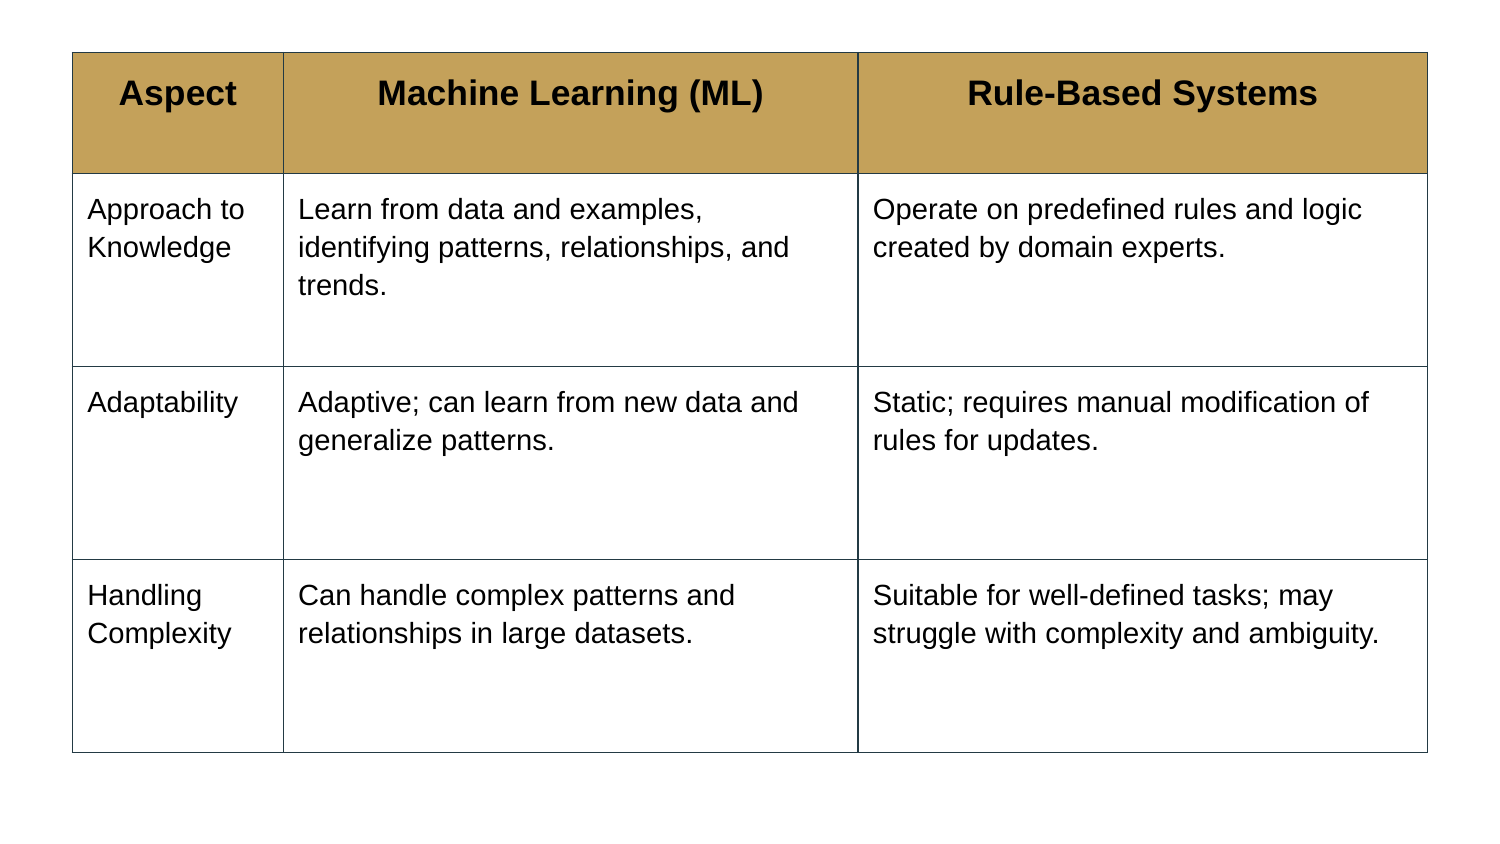

| Aspect | Machine Learning (ML) | Rule-Based Systems |
| --- | --- | --- |
| Approach to Knowledge | Learn from data and examples, identifying patterns, relationships, and trends. | Operate on predefined rules and logic created by domain experts. |
| Adaptability | Adaptive; can learn from new data and generalize patterns. | Static; requires manual modification of rules for updates. |
| Handling Complexity | Can handle complex patterns and relationships in large datasets. | Suitable for well-defined tasks; may struggle with complexity and ambiguity. |